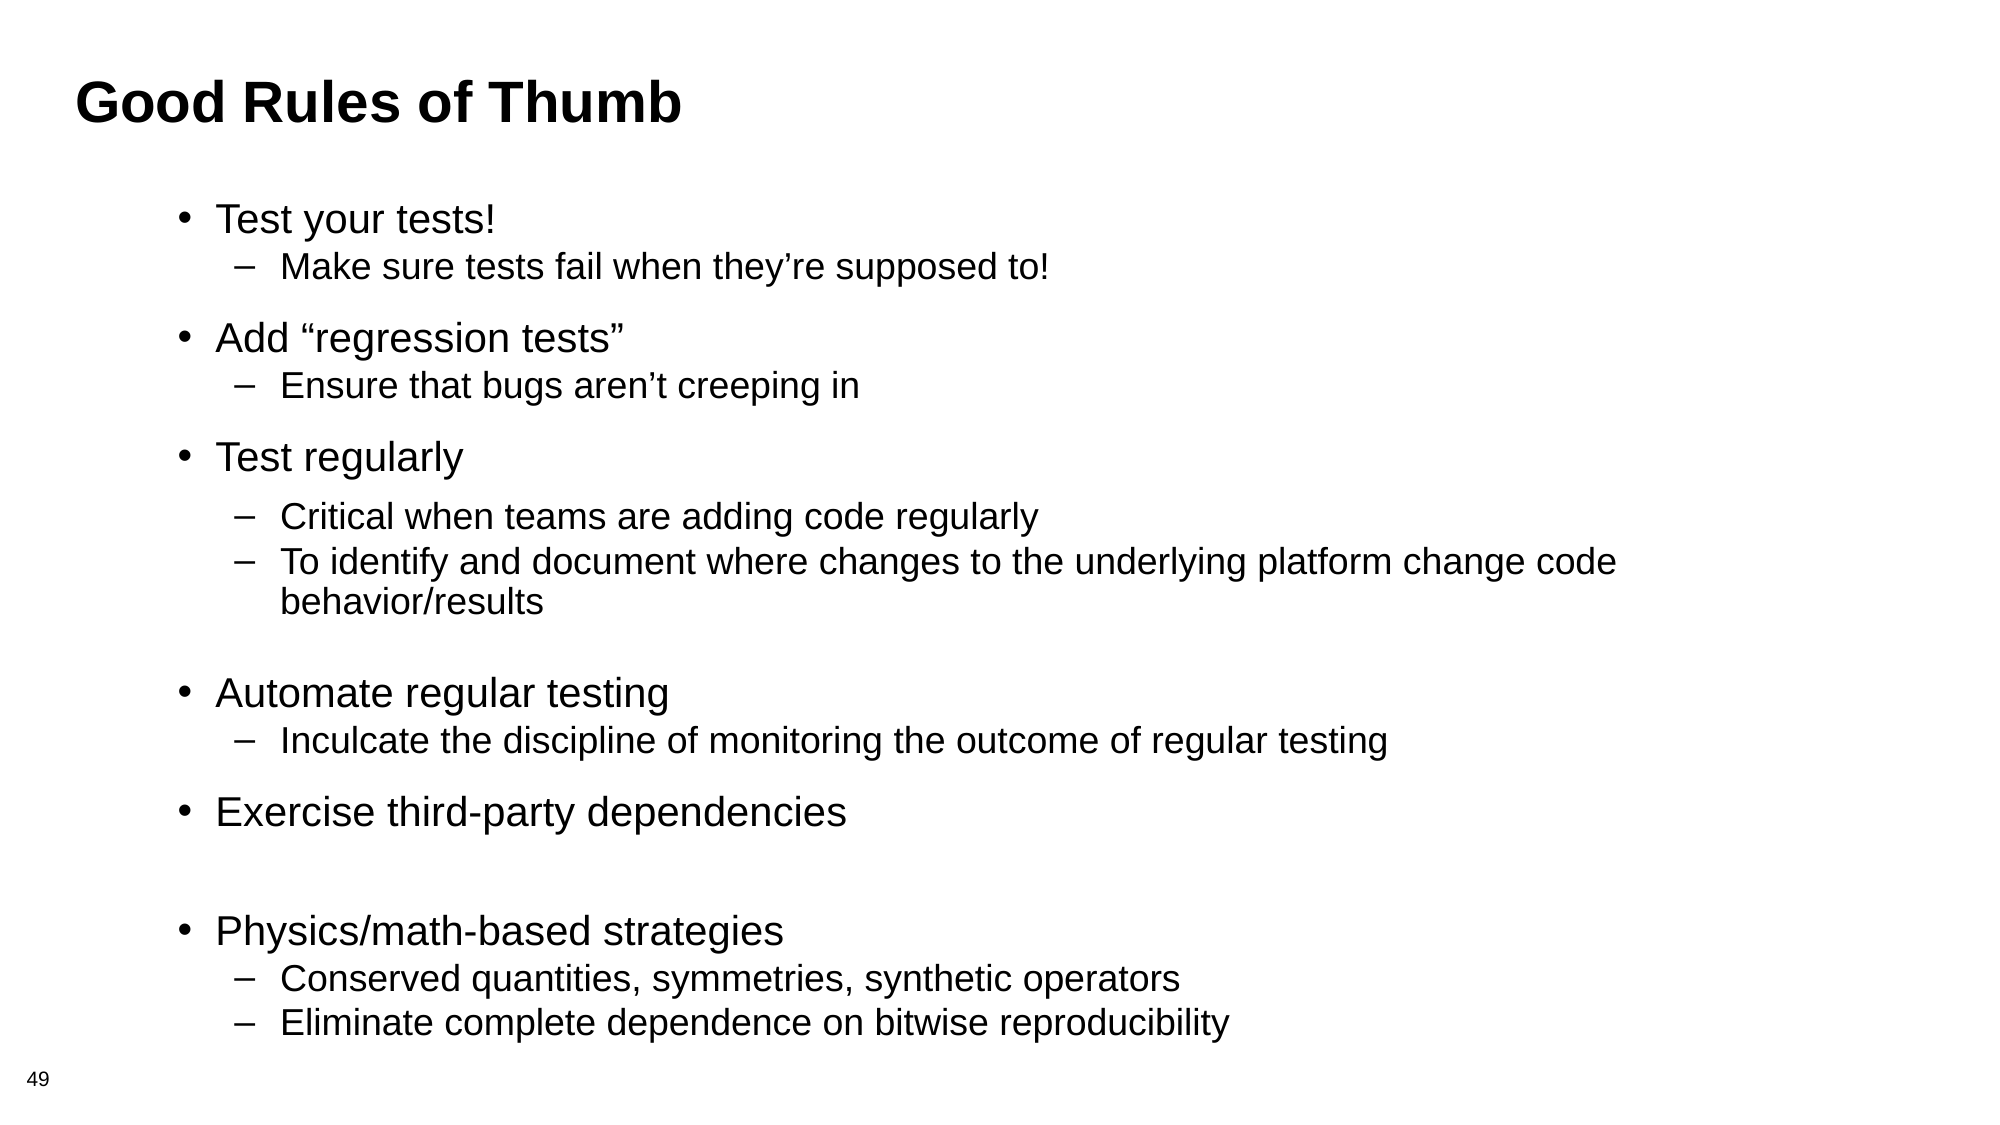

# Good Rules of Thumb

Test your tests!
Make sure tests fail when they’re supposed to!
Add “regression tests”
Ensure that bugs aren’t creeping in
Test regularly
Critical when teams are adding code regularly
To identify and document where changes to the underlying platform change code behavior/results

Automate regular testing
Inculcate the discipline of monitoring the outcome of regular testing
Exercise third-party dependencies

Physics/math-based strategies
Conserved quantities, symmetries, synthetic operators
Eliminate complete dependence on bitwise reproducibility